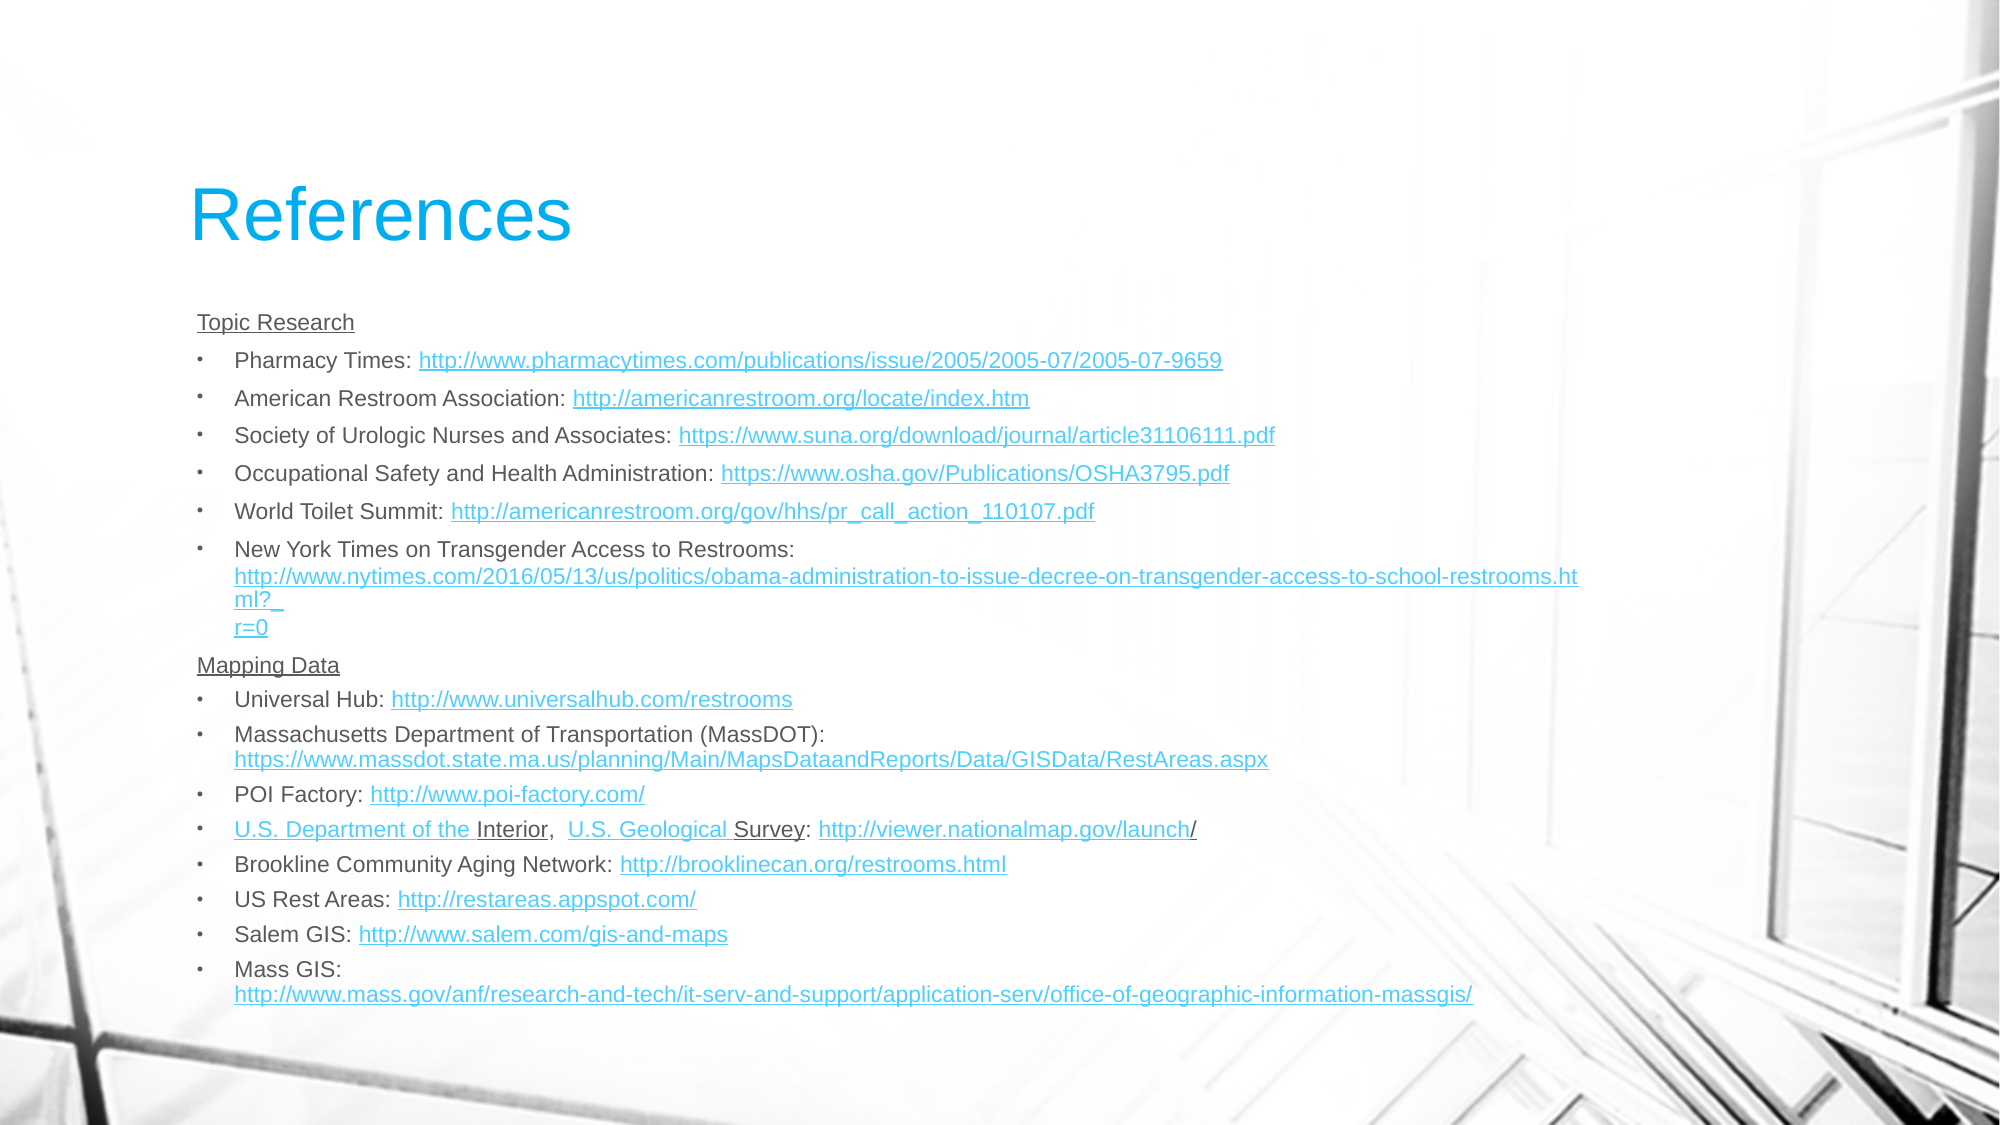

# References
Topic Research
Pharmacy Times: http://www.pharmacytimes.com/publications/issue/2005/2005-07/2005-07-9659
American Restroom Association: http://americanrestroom.org/locate/index.htm
Society of Urologic Nurses and Associates: https://www.suna.org/download/journal/article31106111.pdf
Occupational Safety and Health Administration: https://www.osha.gov/Publications/OSHA3795.pdf
World Toilet Summit: http://americanrestroom.org/gov/hhs/pr_call_action_110107.pdf
New York Times on Transgender Access to Restrooms: http://www.nytimes.com/2016/05/13/us/politics/obama-administration-to-issue-decree-on-transgender-access-to-school-restrooms.html?_r=0
Mapping Data
Universal Hub: http://www.universalhub.com/restrooms
Massachusetts Department of Transportation (MassDOT): https://www.massdot.state.ma.us/planning/Main/MapsDataandReports/Data/GISData/RestAreas.aspx
POI Factory: http://www.poi-factory.com/
U.S. Department of the Interior,  U.S. Geological Survey: http://viewer.nationalmap.gov/launch/
Brookline Community Aging Network: http://brooklinecan.org/restrooms.html
US Rest Areas: http://restareas.appspot.com/
Salem GIS: http://www.salem.com/gis-and-maps
Mass GIS: http://www.mass.gov/anf/research-and-tech/it-serv-and-support/application-serv/office-of-geographic-information-massgis/